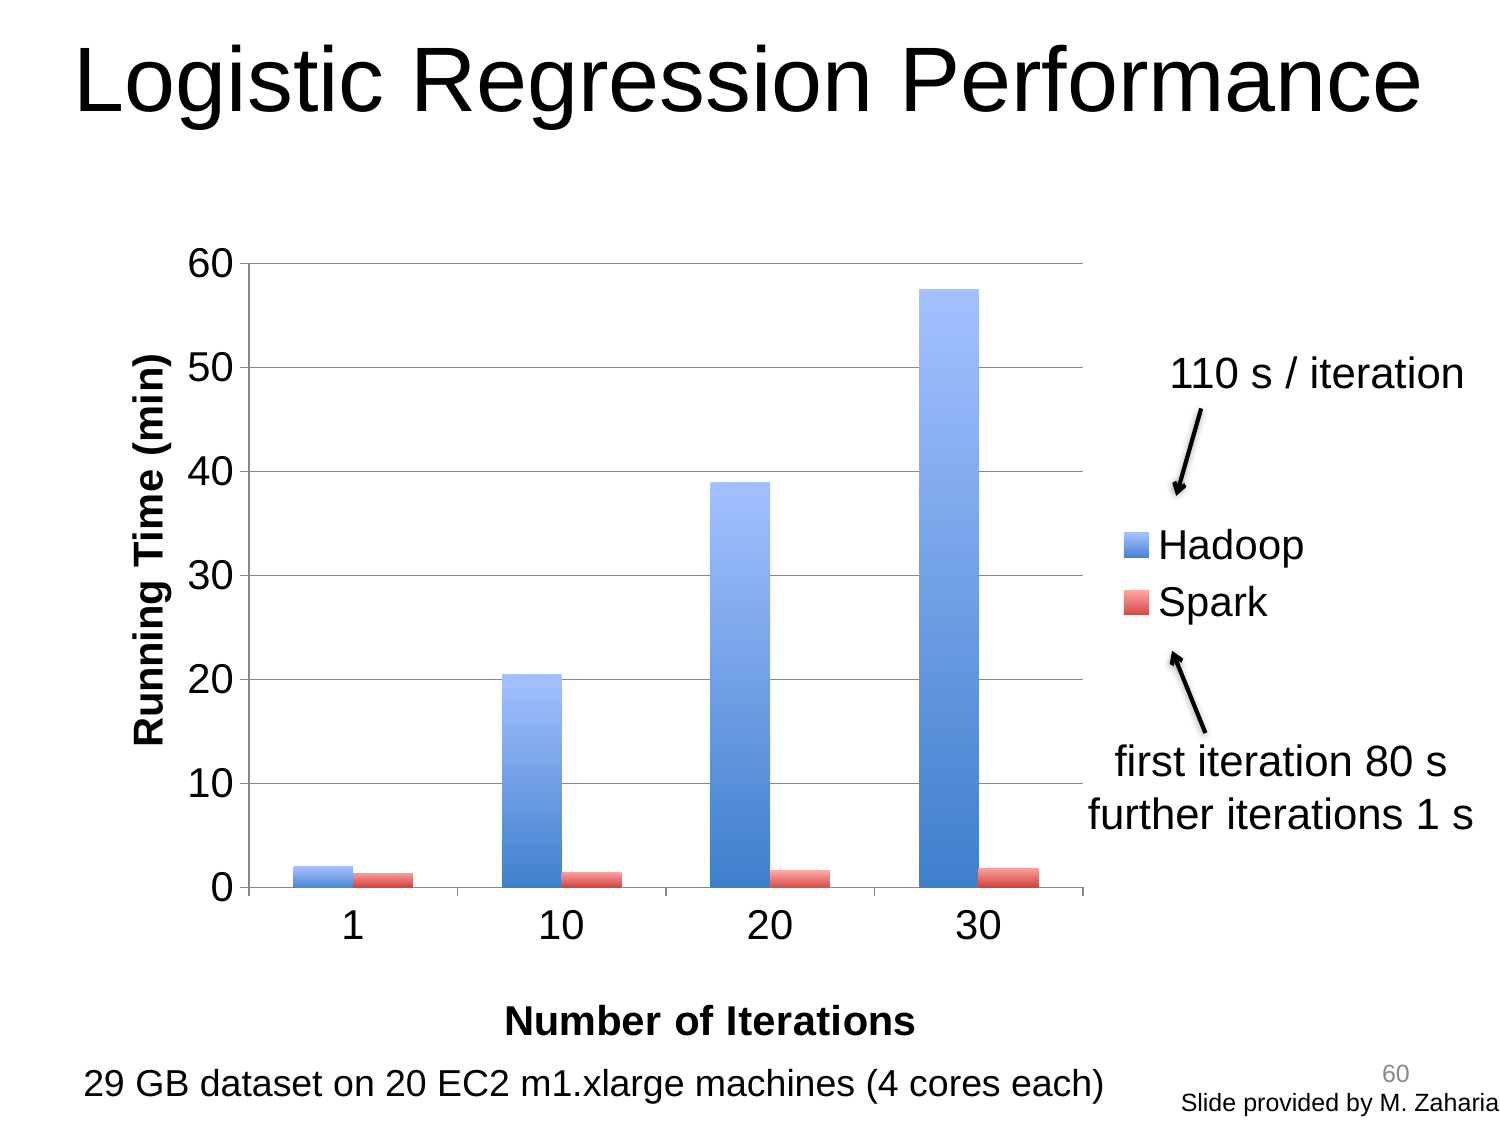

# Logistic Regression Performance

### Chart

| Category | Hadoop | Spark |
|---|---|---|
| 1.0 | 1.966666666666667 | 1.316666666666667 |
| 10.0 | 20.46666666666666 | 1.483333333333333 |
| 20.0 | 38.96666666666599 | 1.65 |
| 30.0 | 57.46666666666599 | 1.816666666666667 |
110 s / iteration
first iteration 80 s
further iterations 1 s
60
29 GB dataset on 20 EC2 m1.xlarge machines (4 cores each)
Slide provided by M. Zaharia